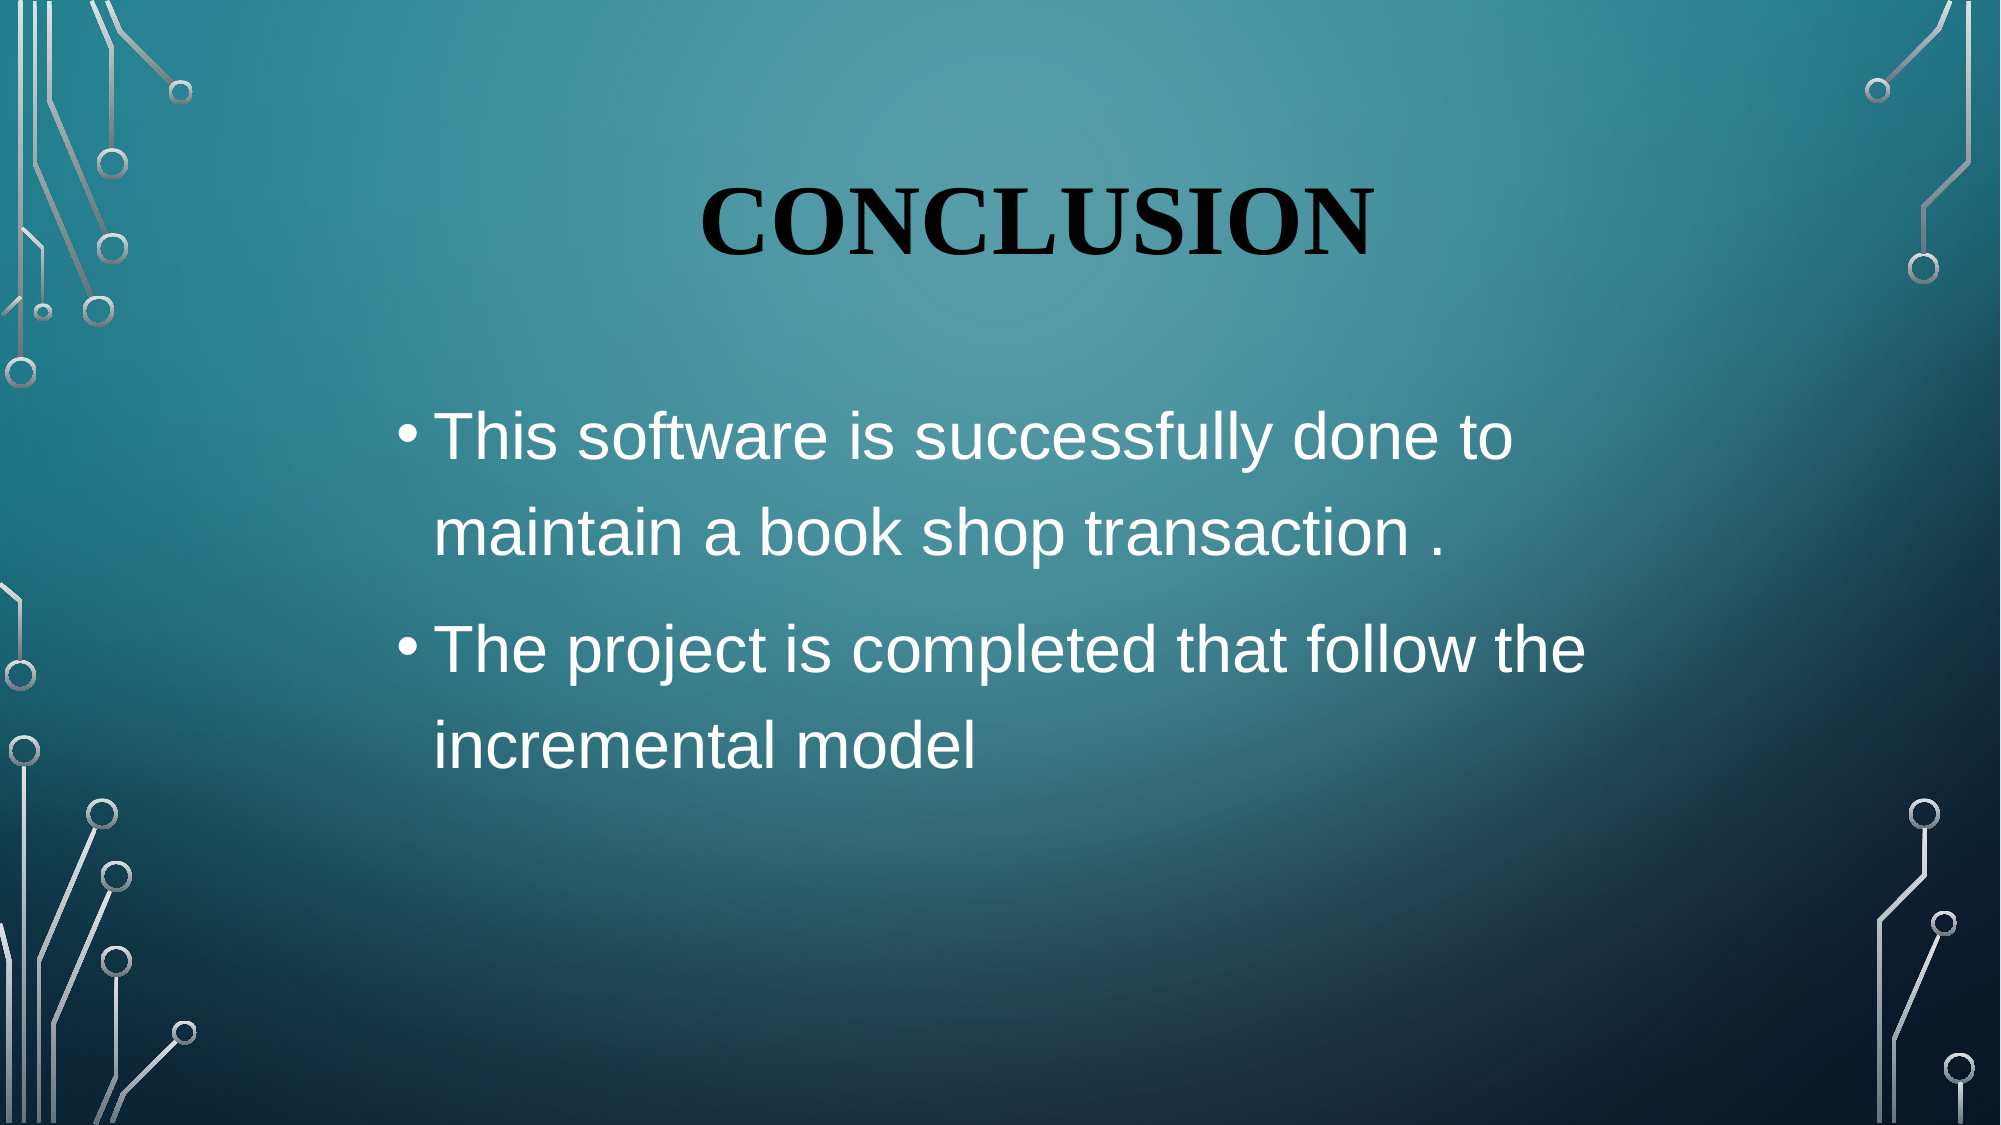

# CONCLUSION
This software is successfully done to maintain a book shop transaction .
The project is completed that follow the incremental model